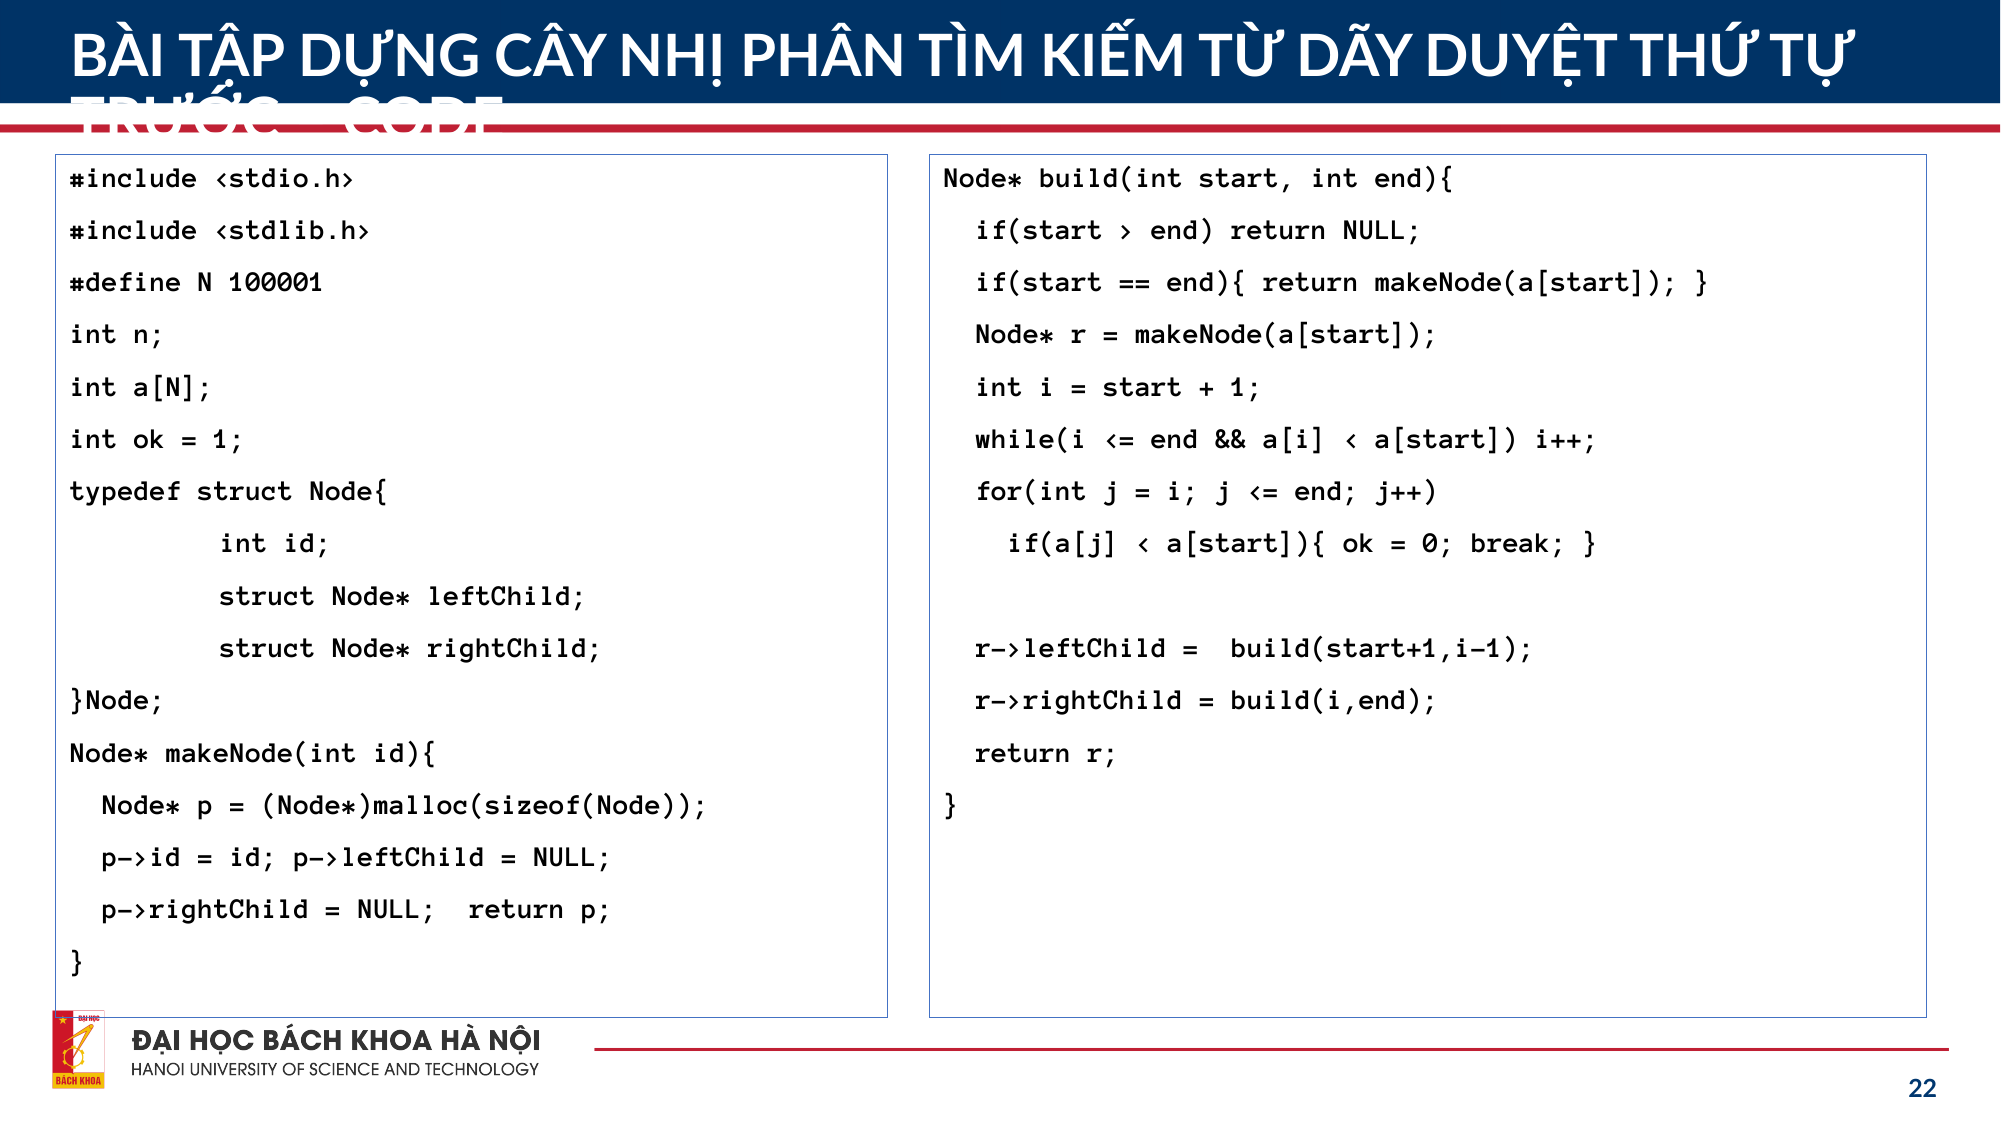

# BÀI TẬP DỰNG CÂY NHỊ PHÂN TÌM KIẾM TỪ DÃY DUYỆT THỨ TỰ TRƯỚC – CODE
#include <stdio.h>
#include <stdlib.h>
#define N 100001
int n;
int a[N];
int ok = 1;
typedef struct Node{
	int id;
	struct Node* leftChild;
	struct Node* rightChild;
}Node;
Node* makeNode(int id){
  Node* p = (Node*)malloc(sizeof(Node));
  p->id = id; p->leftChild = NULL;
  p->rightChild = NULL;  return p;
}
Node* build(int start, int end){
  if(start > end) return NULL;
  if(start == end){ return makeNode(a[start]); }
  Node* r = makeNode(a[start]);
  int i = start + 1;
  while(i <= end && a[i] < a[start]) i++;
  for(int j = i; j <= end; j++)
    if(a[j] < a[start]){ ok = 0; break; }

  r->leftChild =  build(start+1,i-1);
  r->rightChild = build(i,end);
  return r;
}
22